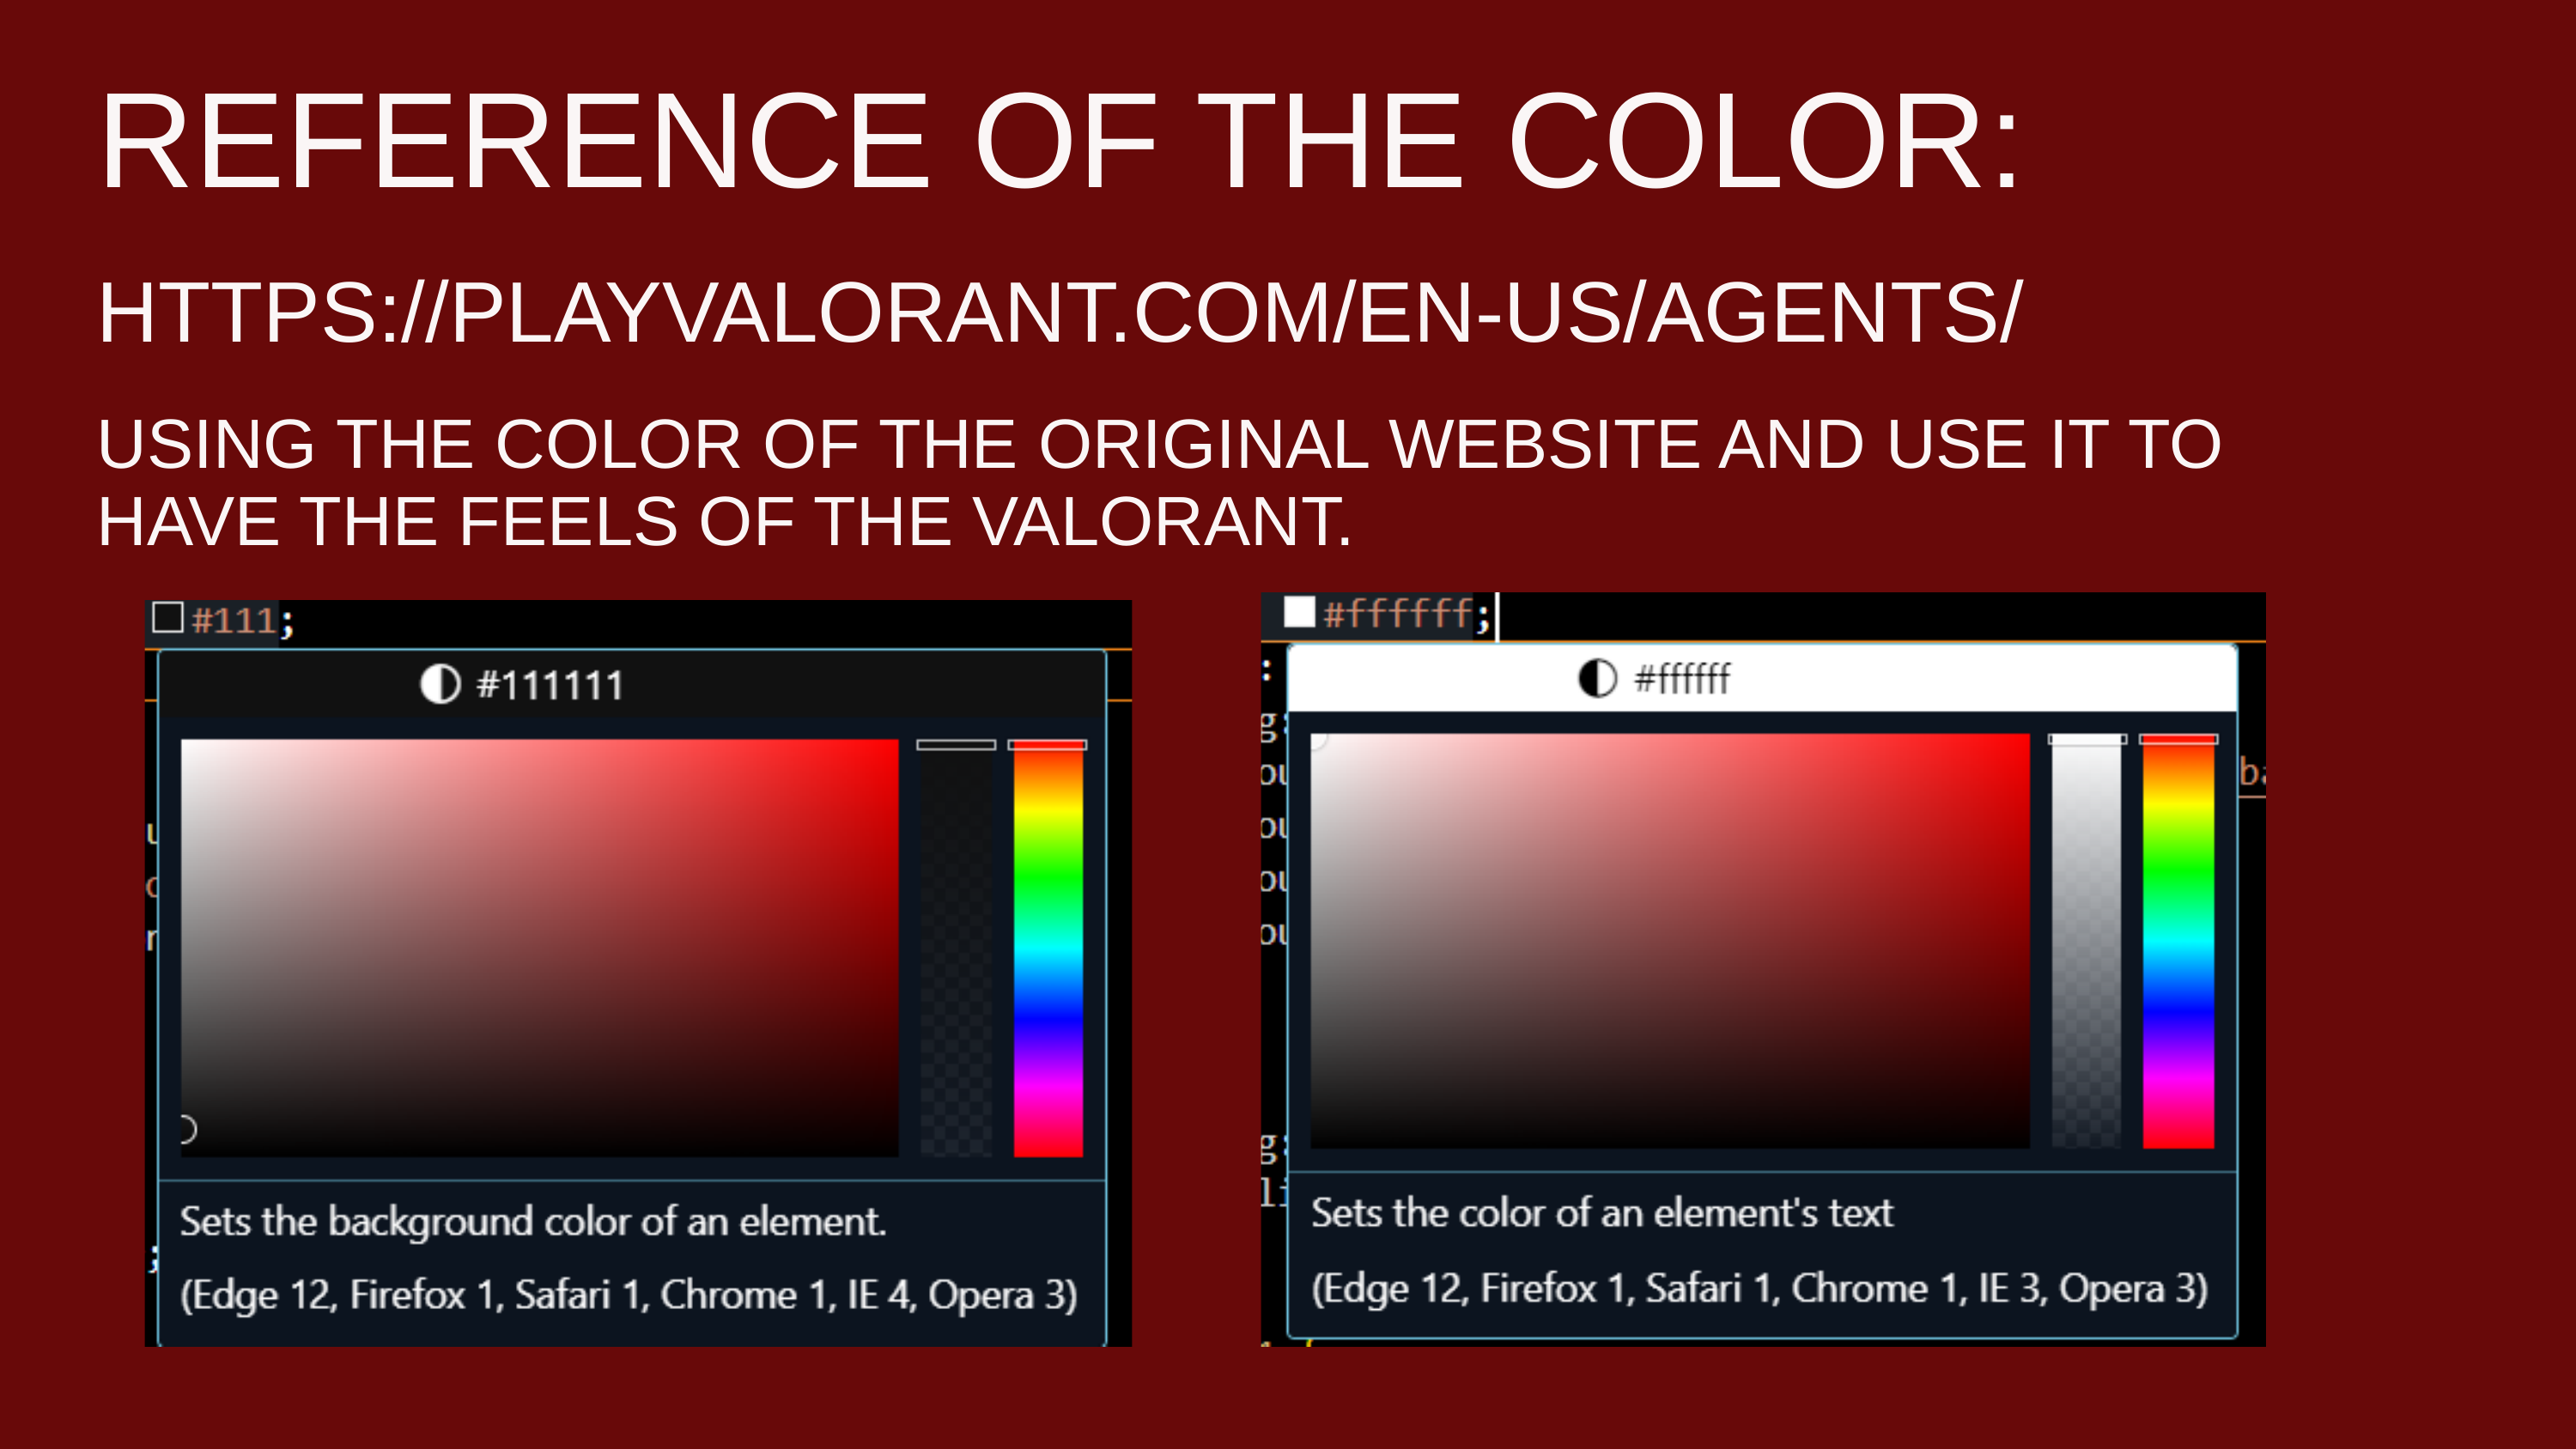

REFERENCE OF THE COLOR:
HTTPS://PLAYVALORANT.COM/EN-US/AGENTS/
USING THE COLOR OF THE ORIGINAL WEBSITE AND USE IT TO HAVE THE FEELS OF THE VALORANT.